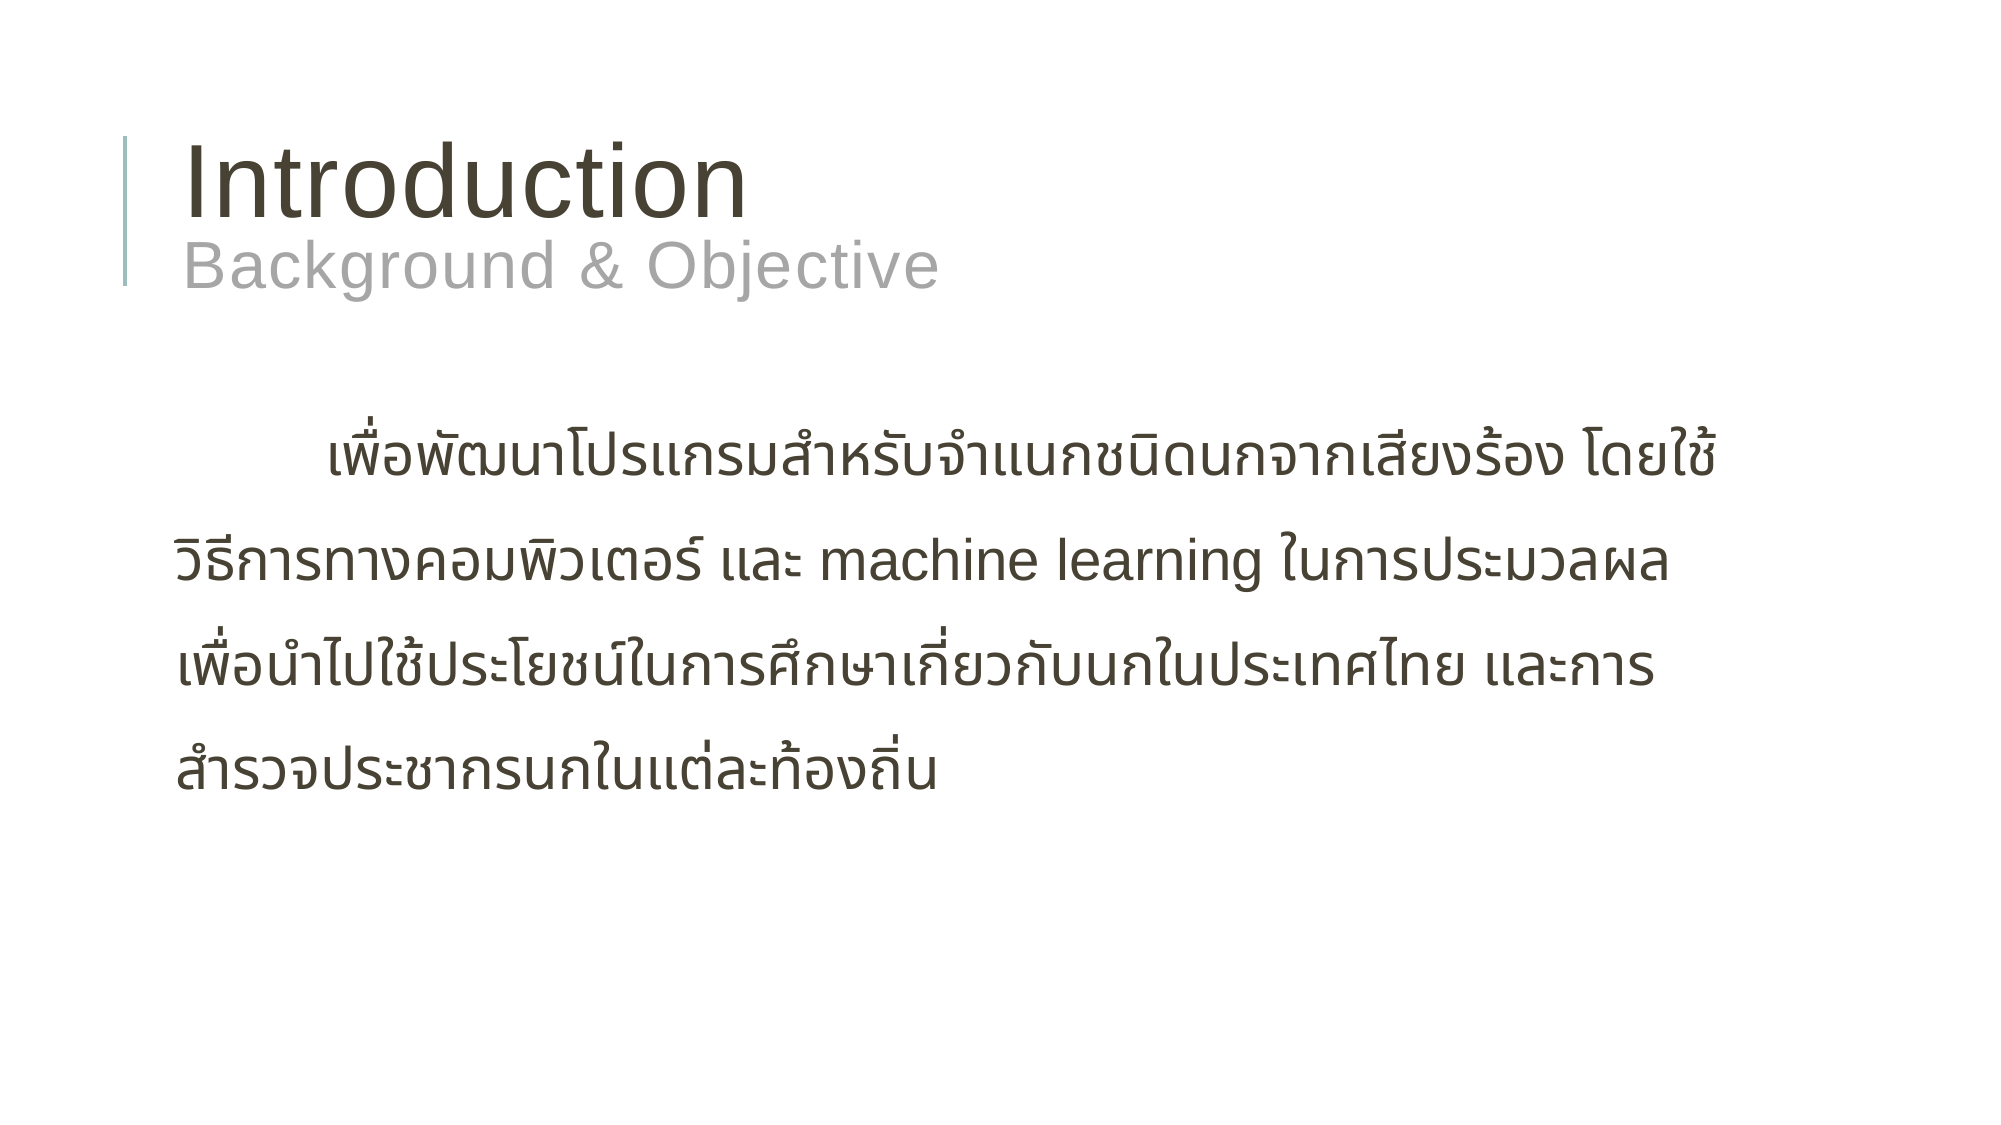

# Introduction Background & Objective
	เพื่อพัฒนาโปรแกรมสำหรับจำแนกชนิดนกจากเสียงร้อง โดยใช้วิธีการทางคอมพิวเตอร์ และ machine learning ในการประมวลผล เพื่อนำไปใช้ประโยชน์ในการศึกษาเกี่ยวกับนกในประเทศไทย และการสำรวจประชากรนกในแต่ละท้องถิ่น